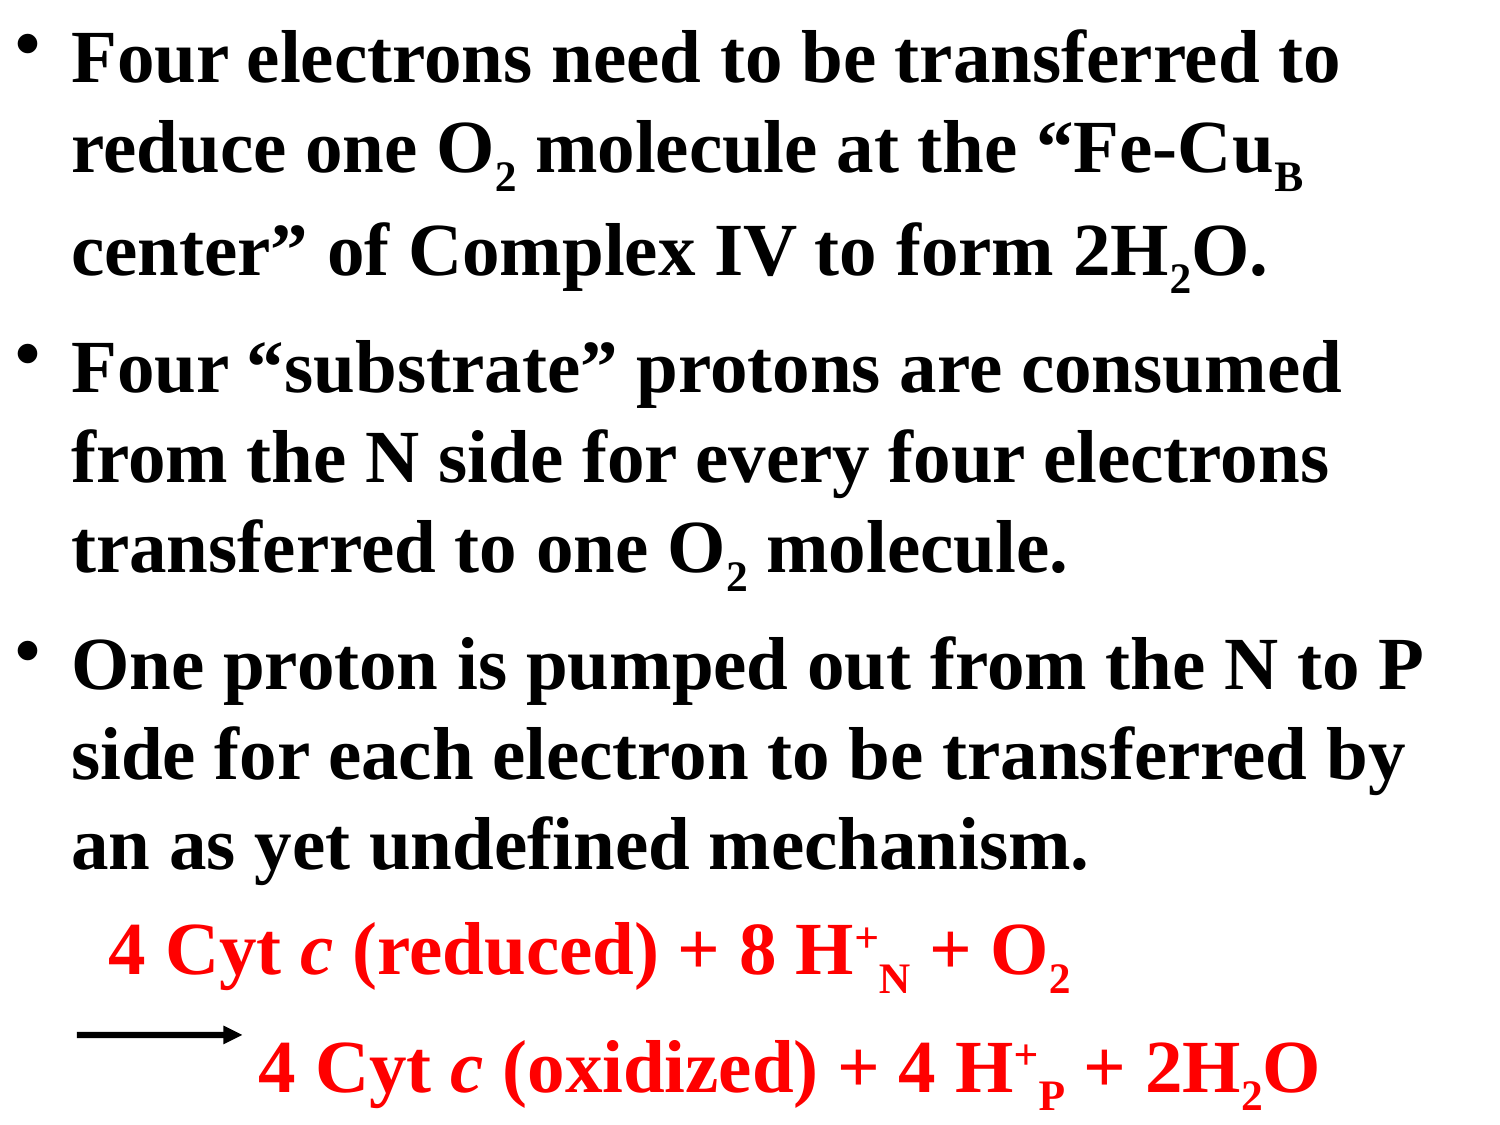

Four electrons need to be transferred to reduce one O2 molecule at the “Fe-CuB center” of Complex IV to form 2H2O.
Four “substrate” protons are consumed from the N side for every four electrons transferred to one O2 molecule.
One proton is pumped out from the N to P side for each electron to be transferred by an as yet undefined mechanism.
     4 Cyt c (reduced) + 8 H+N + O2
             4 Cyt c (oxidized) + 4 H+P + 2H2O